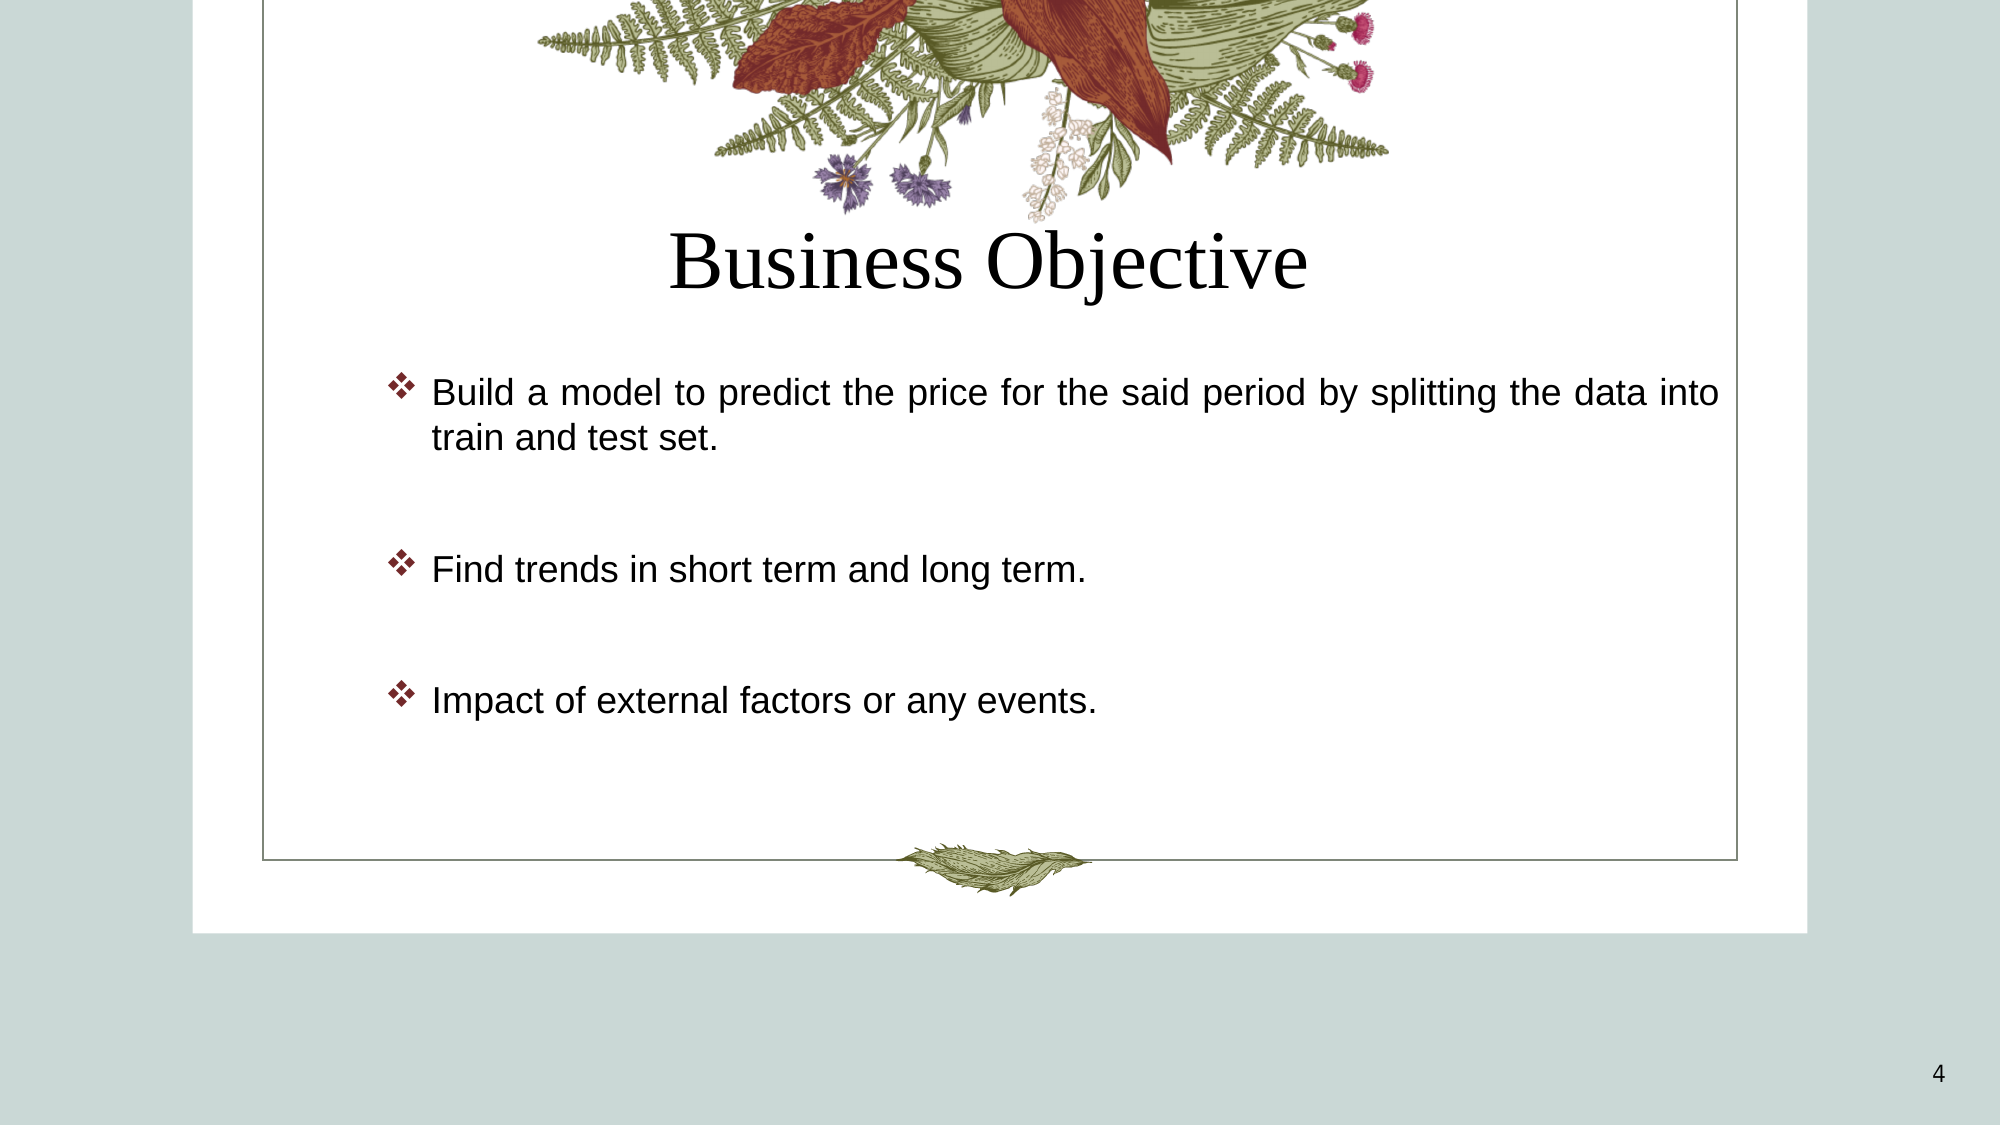

# Business Objective
Build a model to predict the price for the said period by splitting the data into train and test set.

Find trends in short term and long term.

Impact of external factors or any events.

4